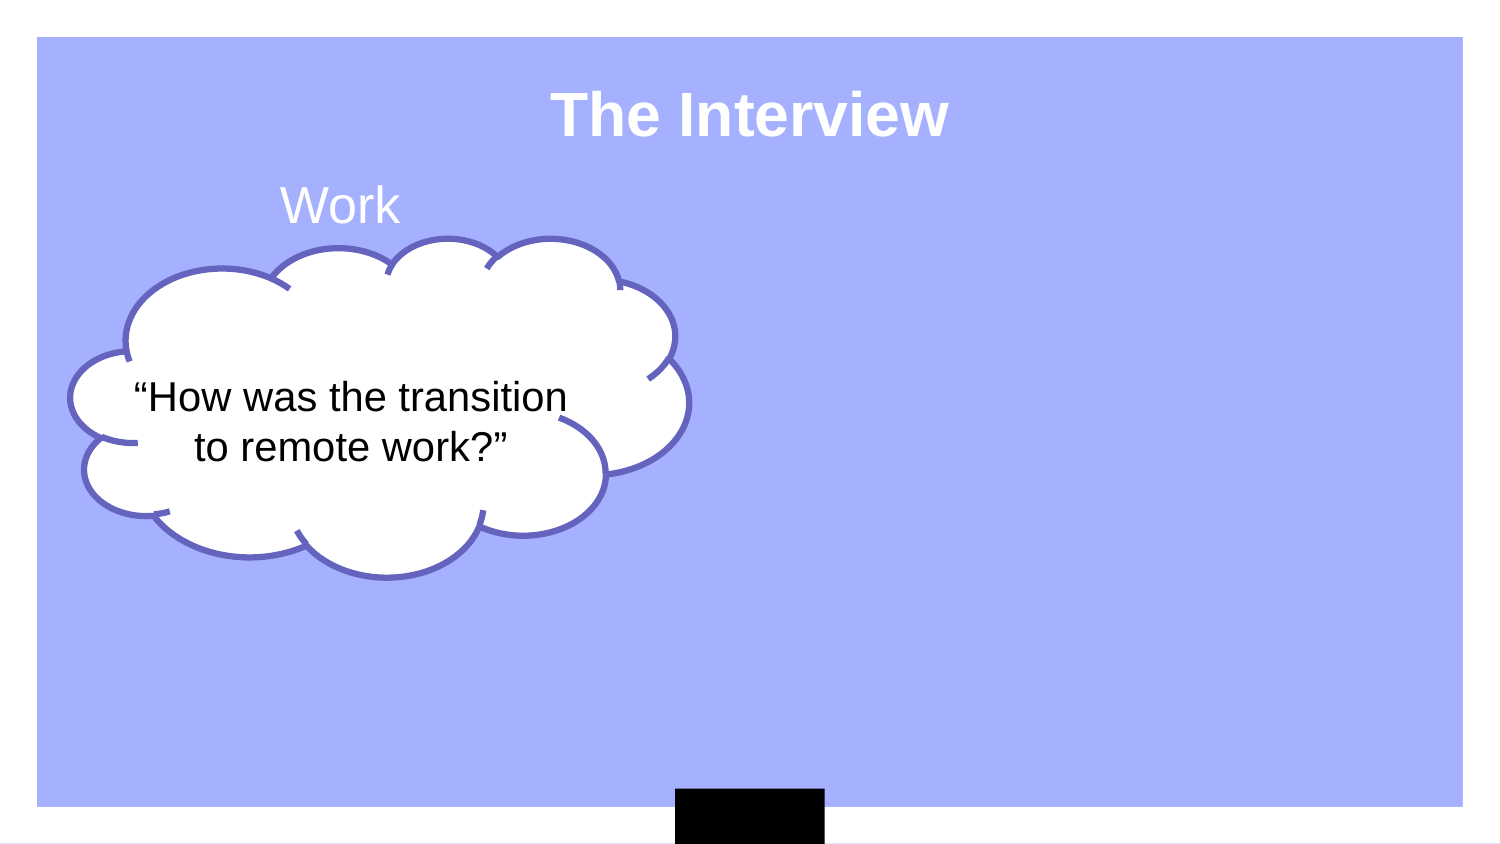

The Interview
Work

“How was the transition to remote work?”